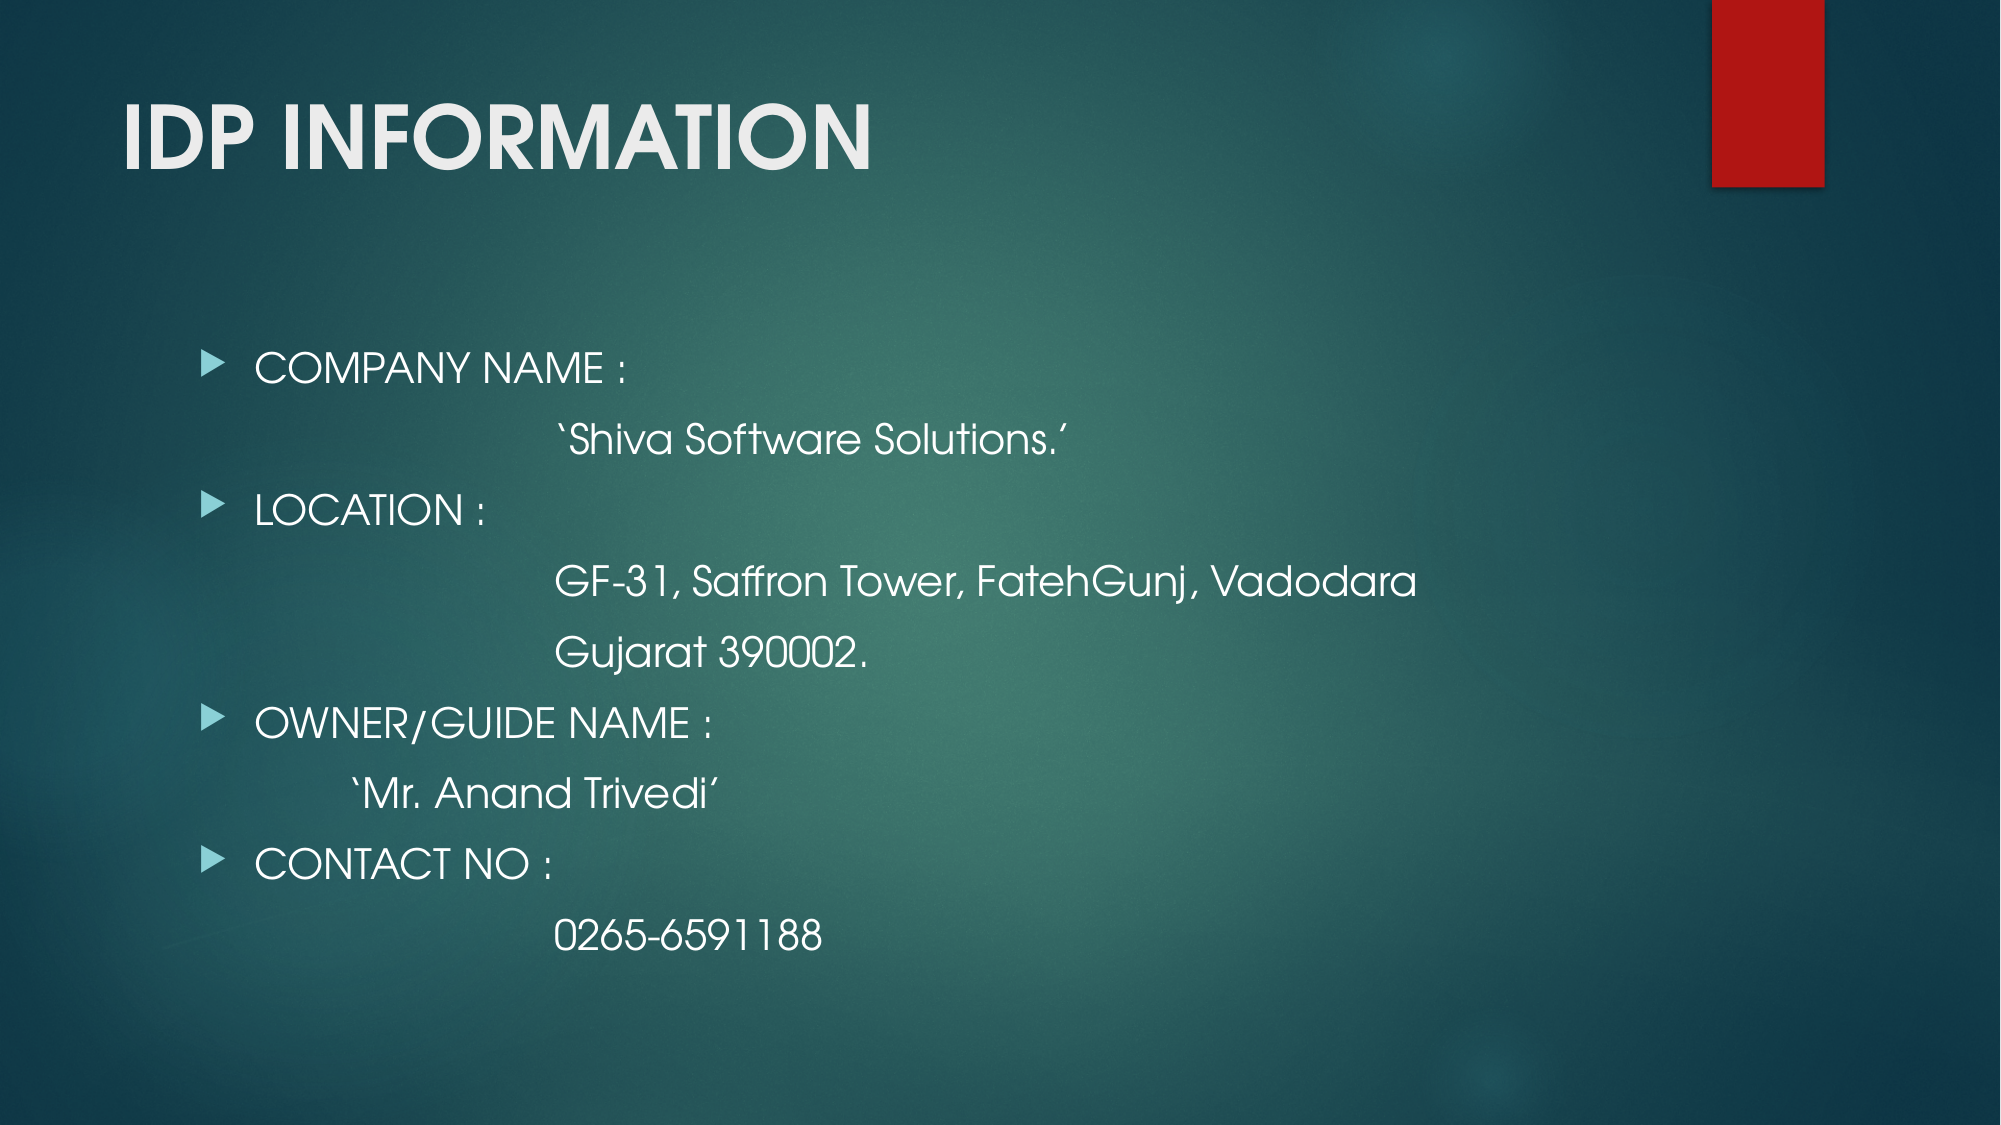

# IDP INFORMATION
COMPANY NAME :
			‘Shiva Software Solutions.’
LOCATION :
			GF-31, Saffron Tower, FatehGunj, Vadodara
			Gujarat 390002.
OWNER/GUIDE NAME :
‘Mr. Anand Trivedi’
CONTACT NO :
			0265-6591188